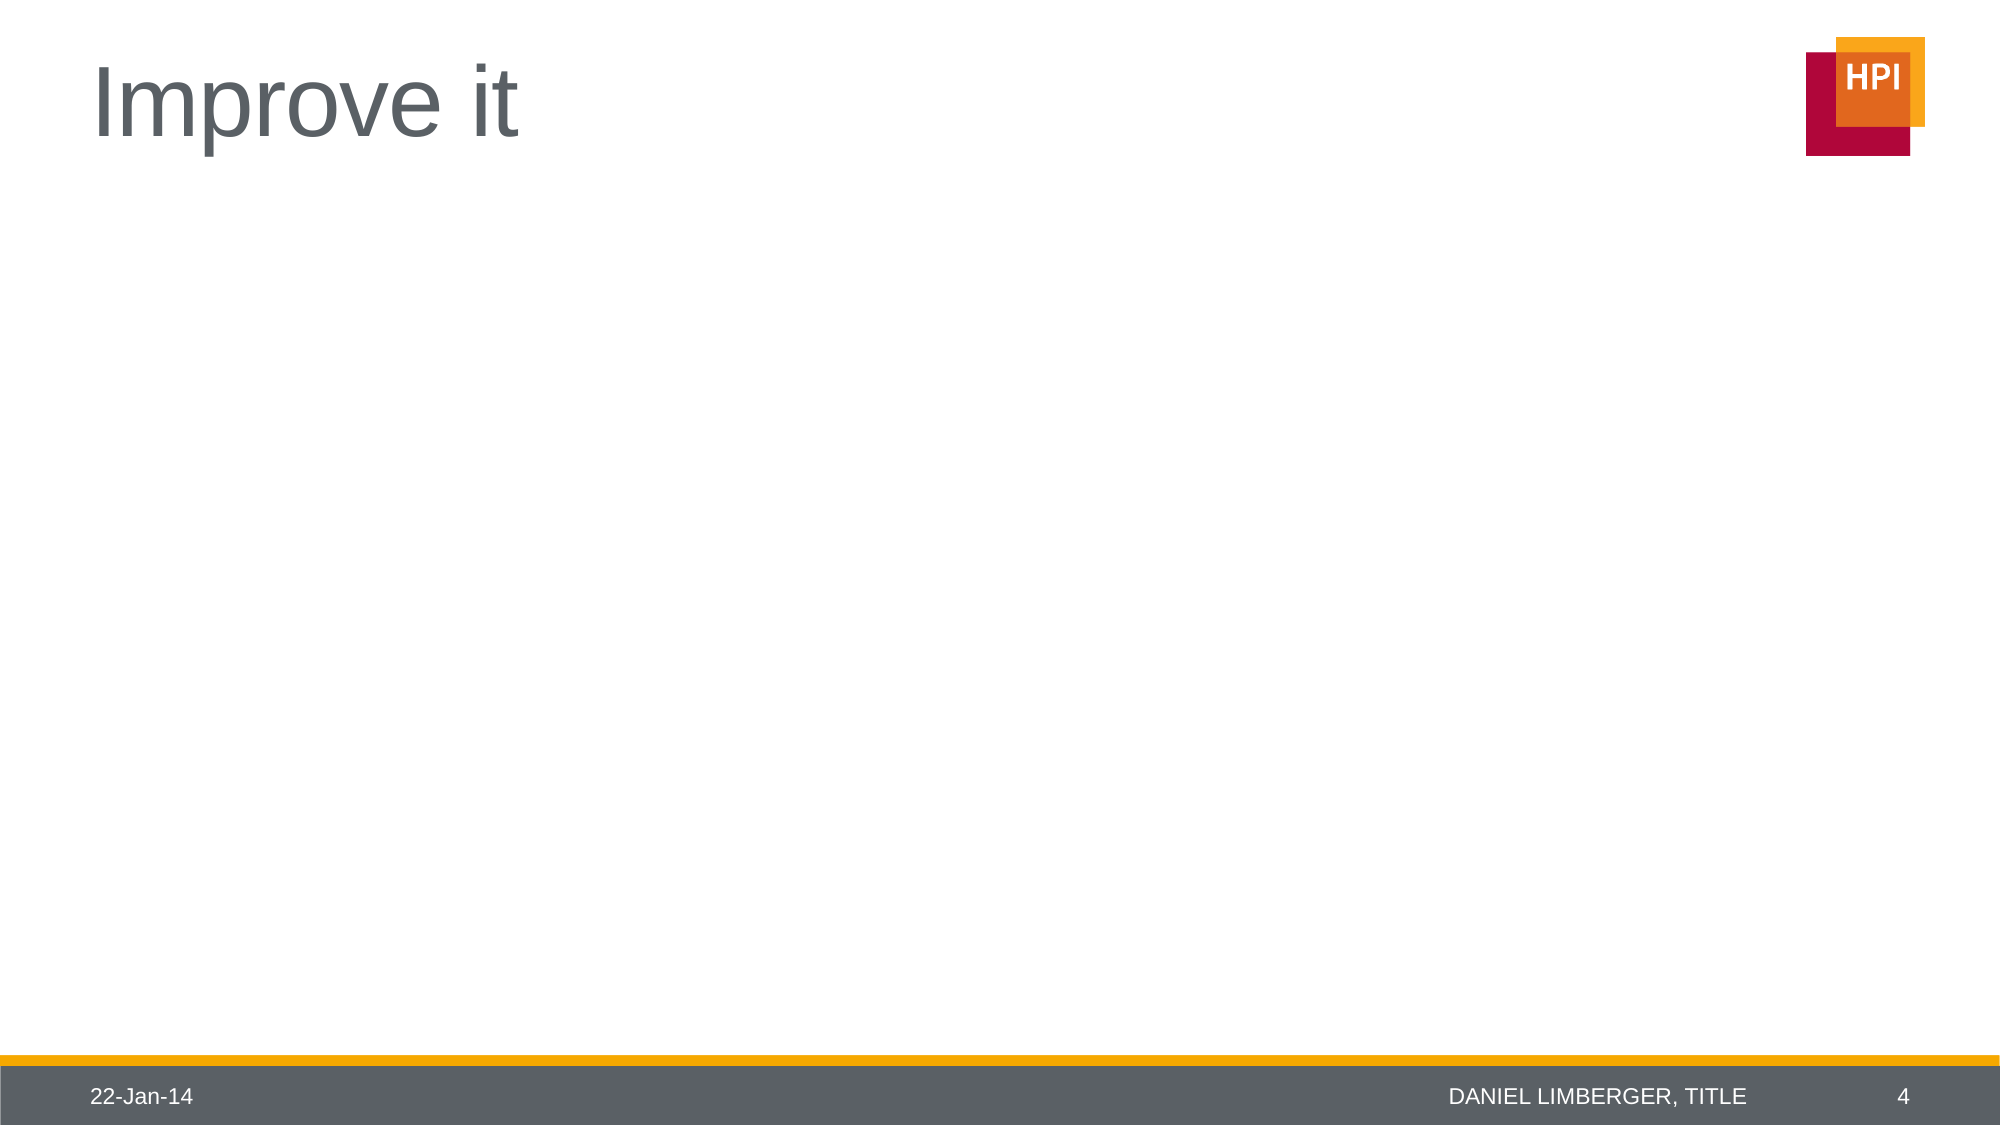

# Improve it

22-Jan-14
Daniel Limberger, Title
4